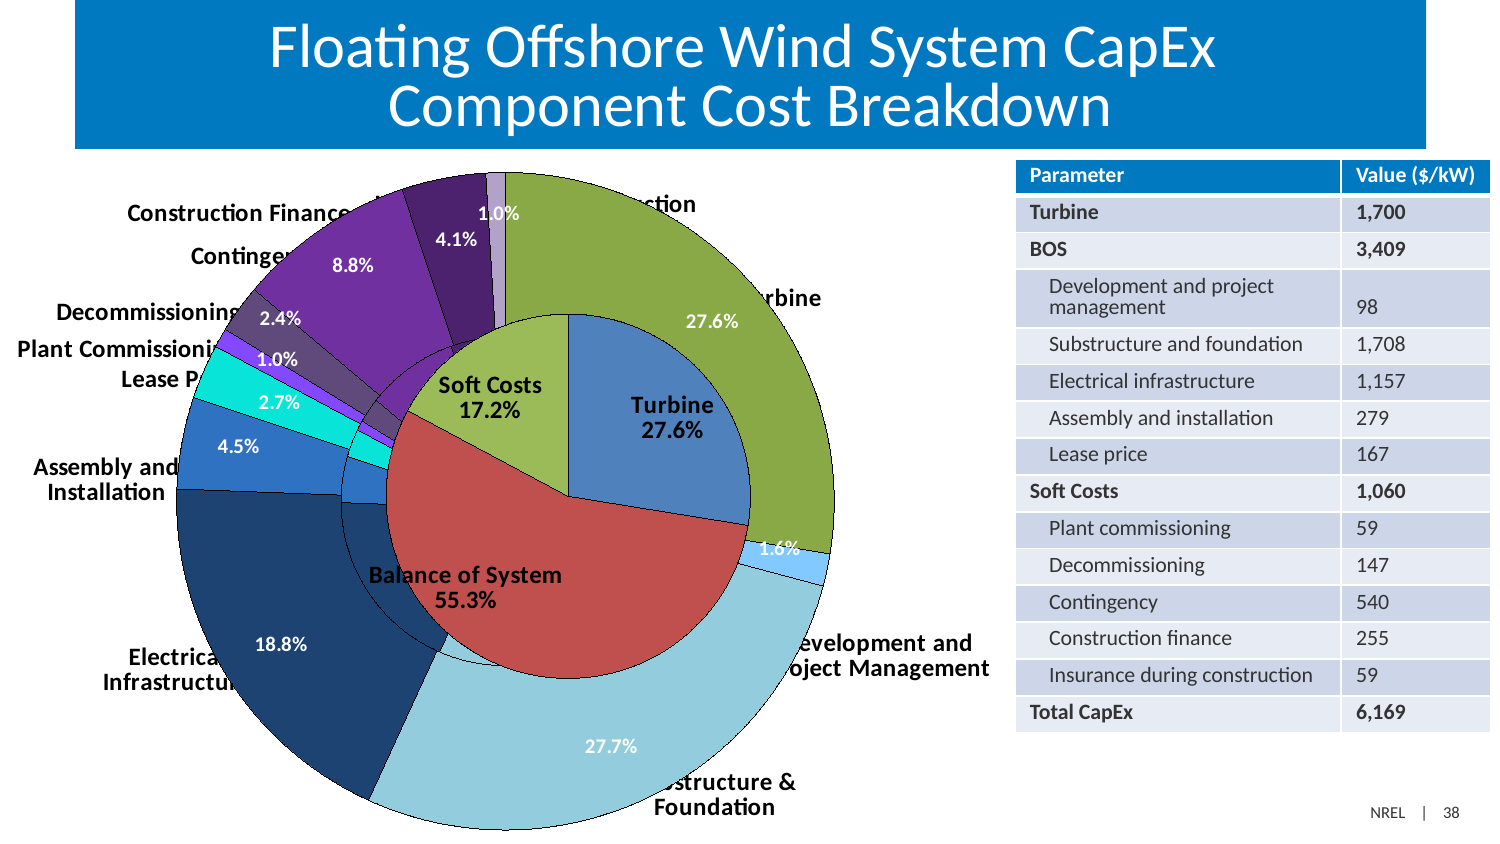

# Floating Offshore Wind System CapEx Component Cost Breakdown

### Chart

| Category |  |
|---|---|
| Turbine | 1700.0 |
| Development and Project Management | 98.28 |
|  | None |
| Substructure & Foundation | 1708.06 |
|  | None |
| Electrical Infrastructure | 1156.98 |
| Assembly and Installation | 278.58 |
| Lease Price | 166.67 |
| Plant Commissioning | 58.9 |
| Decommissioning | 147.34 |
| Contingency | 540.08 |
| Construction Finance | 254.94 |
| Insurance During Construction | 58.9 |

### Chart

| Category |  |
|---|---|
| Turbine | 1700.0 |
| Development and Project Management | 98.28 |
|  | None |
| Substructure & Foundation | 1708.06 |
|  | None |
| Electrical Infrastructure | 1156.98 |
| Assembly and Installation | 278.58 |
| Lease Price | 166.67 |
| Plant Commissioning | 58.9 |
| Decommissioning | 147.34 |
| Contingency | 540.08 |
| Construction Finance | 254.94 |
| Insurance During Construction | 58.9 |
| Parameter | Value ($/kW) |
| --- | --- |
| Turbine | 1,700 |
| BOS | 3,409 |
| Development and project management | 98 |
| Substructure and foundation | 1,708 |
| Electrical infrastructure | 1,157 |
| Assembly and installation | 279 |
| Lease price | 167 |
| Soft Costs | 1,060 |
| Plant commissioning | 59 |
| Decommissioning | 147 |
| Contingency | 540 |
| Construction finance | 255 |
| Insurance during construction | 59 |
| Total CapEx | 6,169 |

### Chart

| Category |  |
|---|---|
| Turbine | 1700.0 |
| Balance of System | 3408.5699999999997 |
| Soft Costs | 1060.16 |